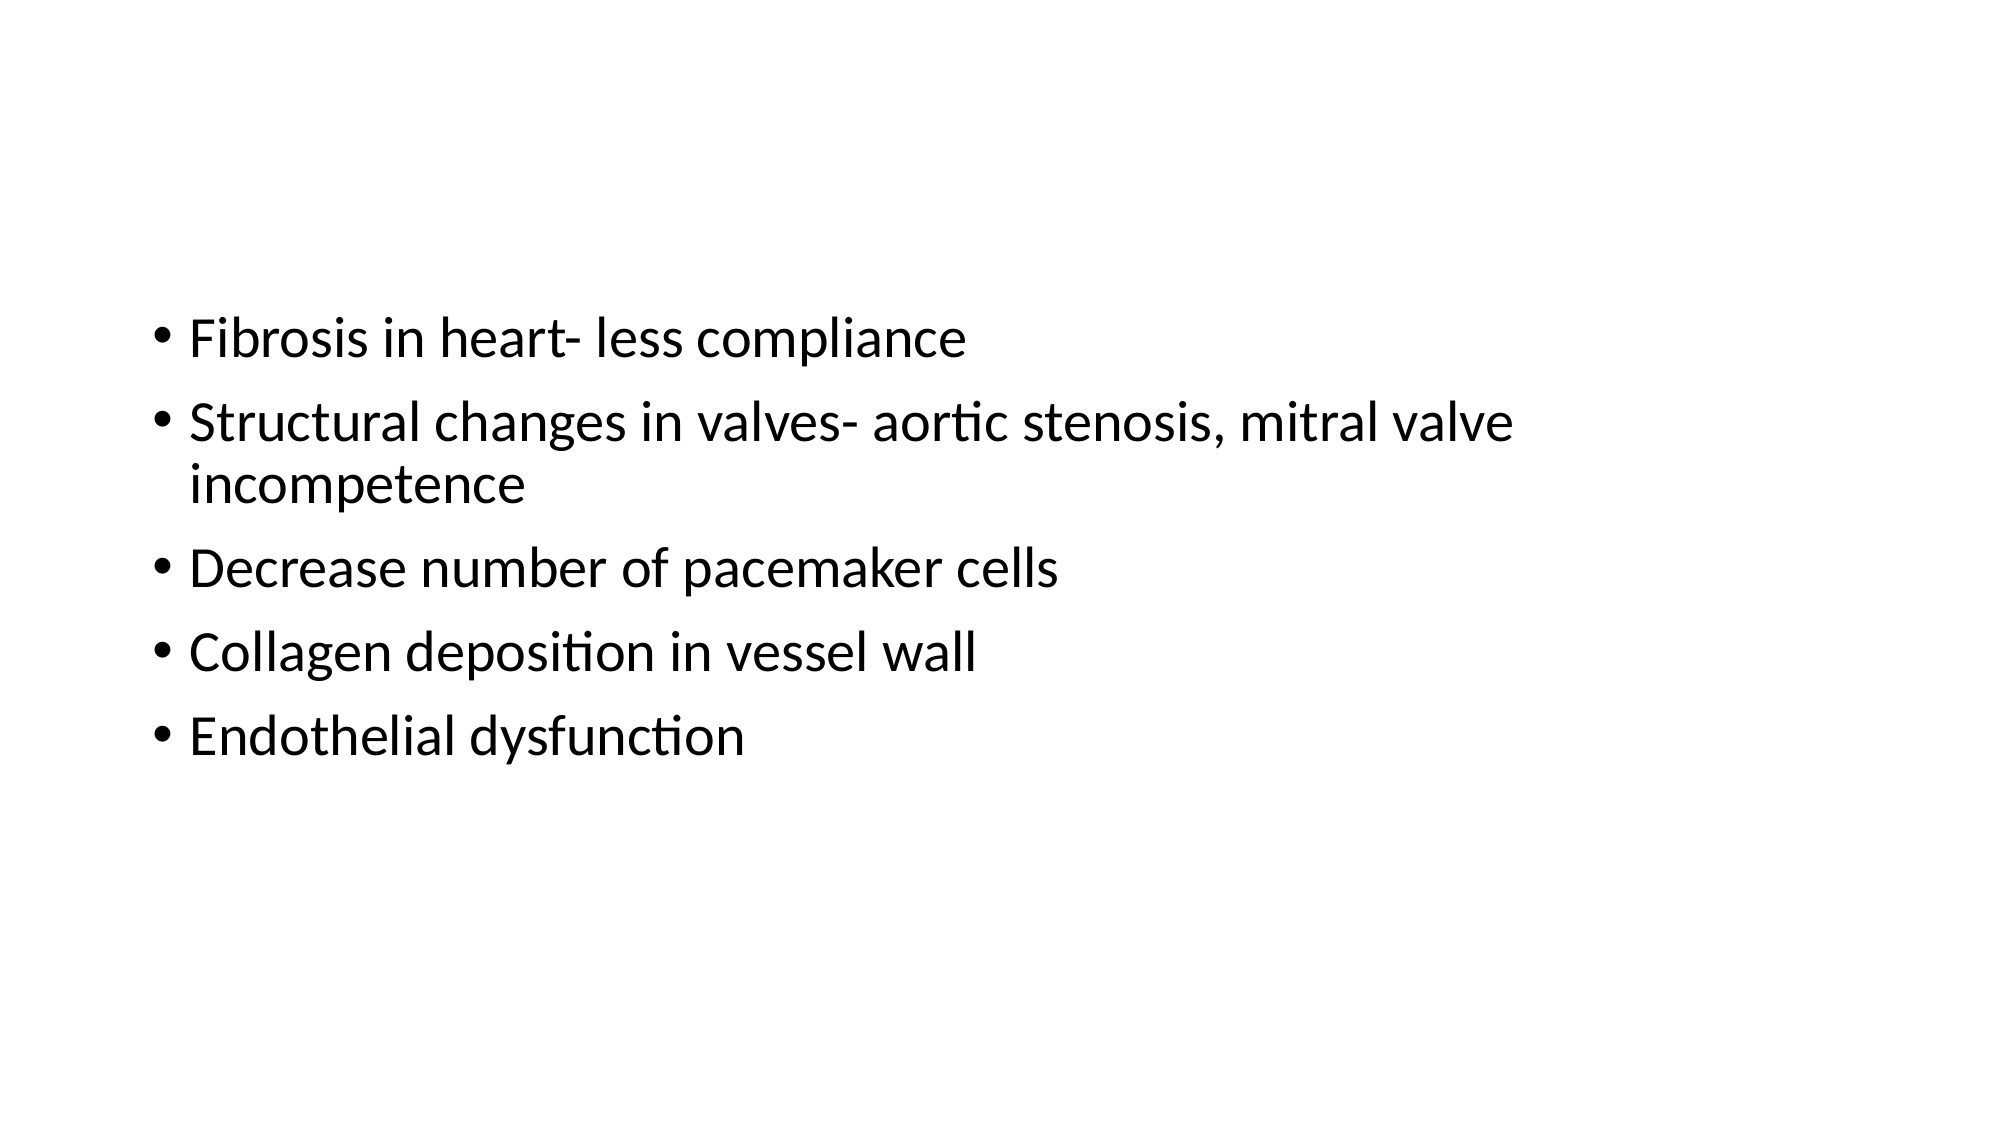

#
Fibrosis in heart- less compliance
Structural changes in valves- aortic stenosis, mitral valve incompetence
Decrease number of pacemaker cells
Collagen deposition in vessel wall
Endothelial dysfunction